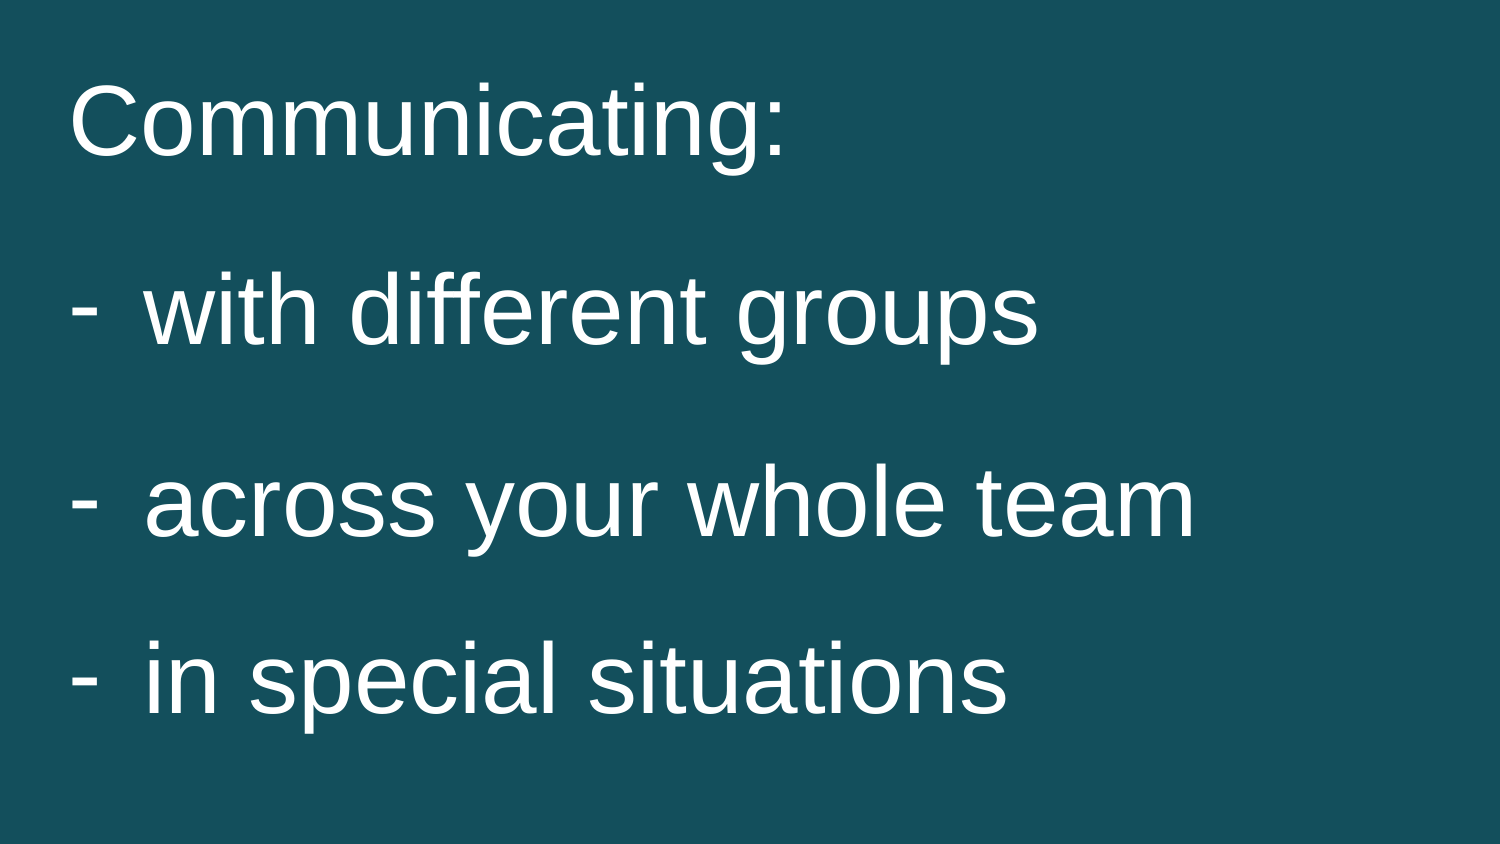

Communicating:
with different groups
across your whole team
in special situations